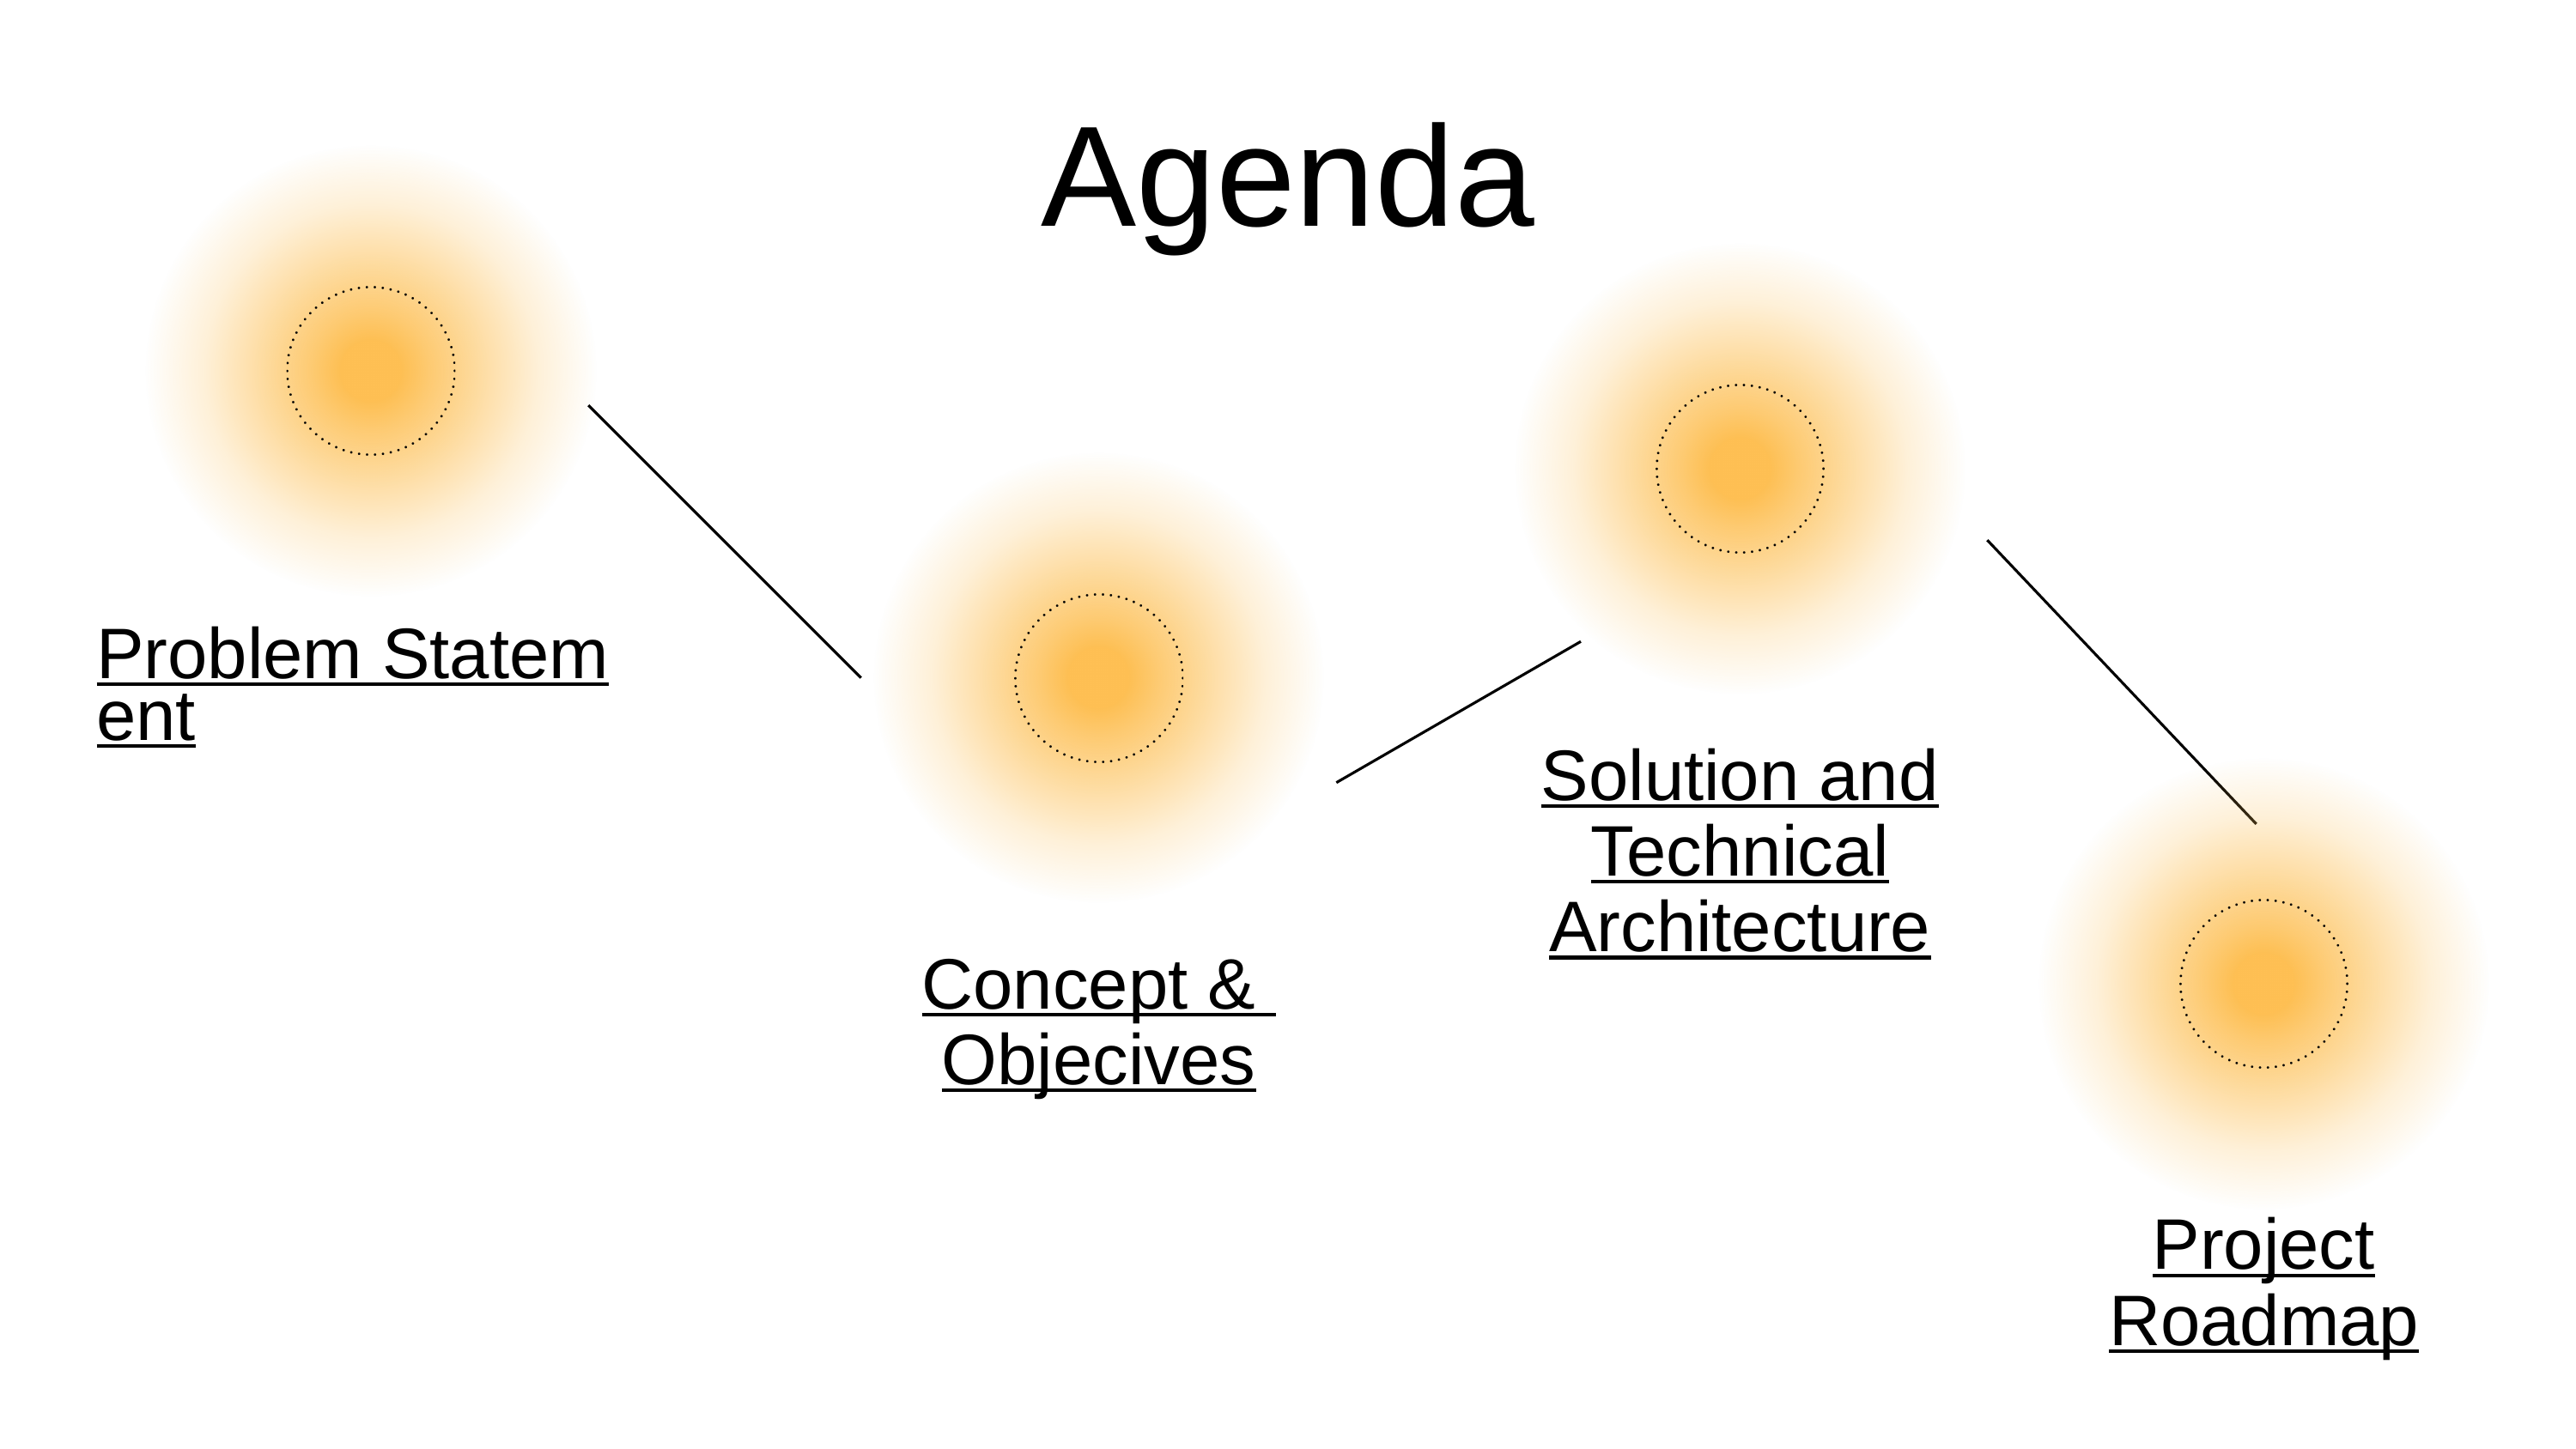

Agenda

Problem Statement

Solution and Technical Architecture

Concept & Objecives
Project Roadmap